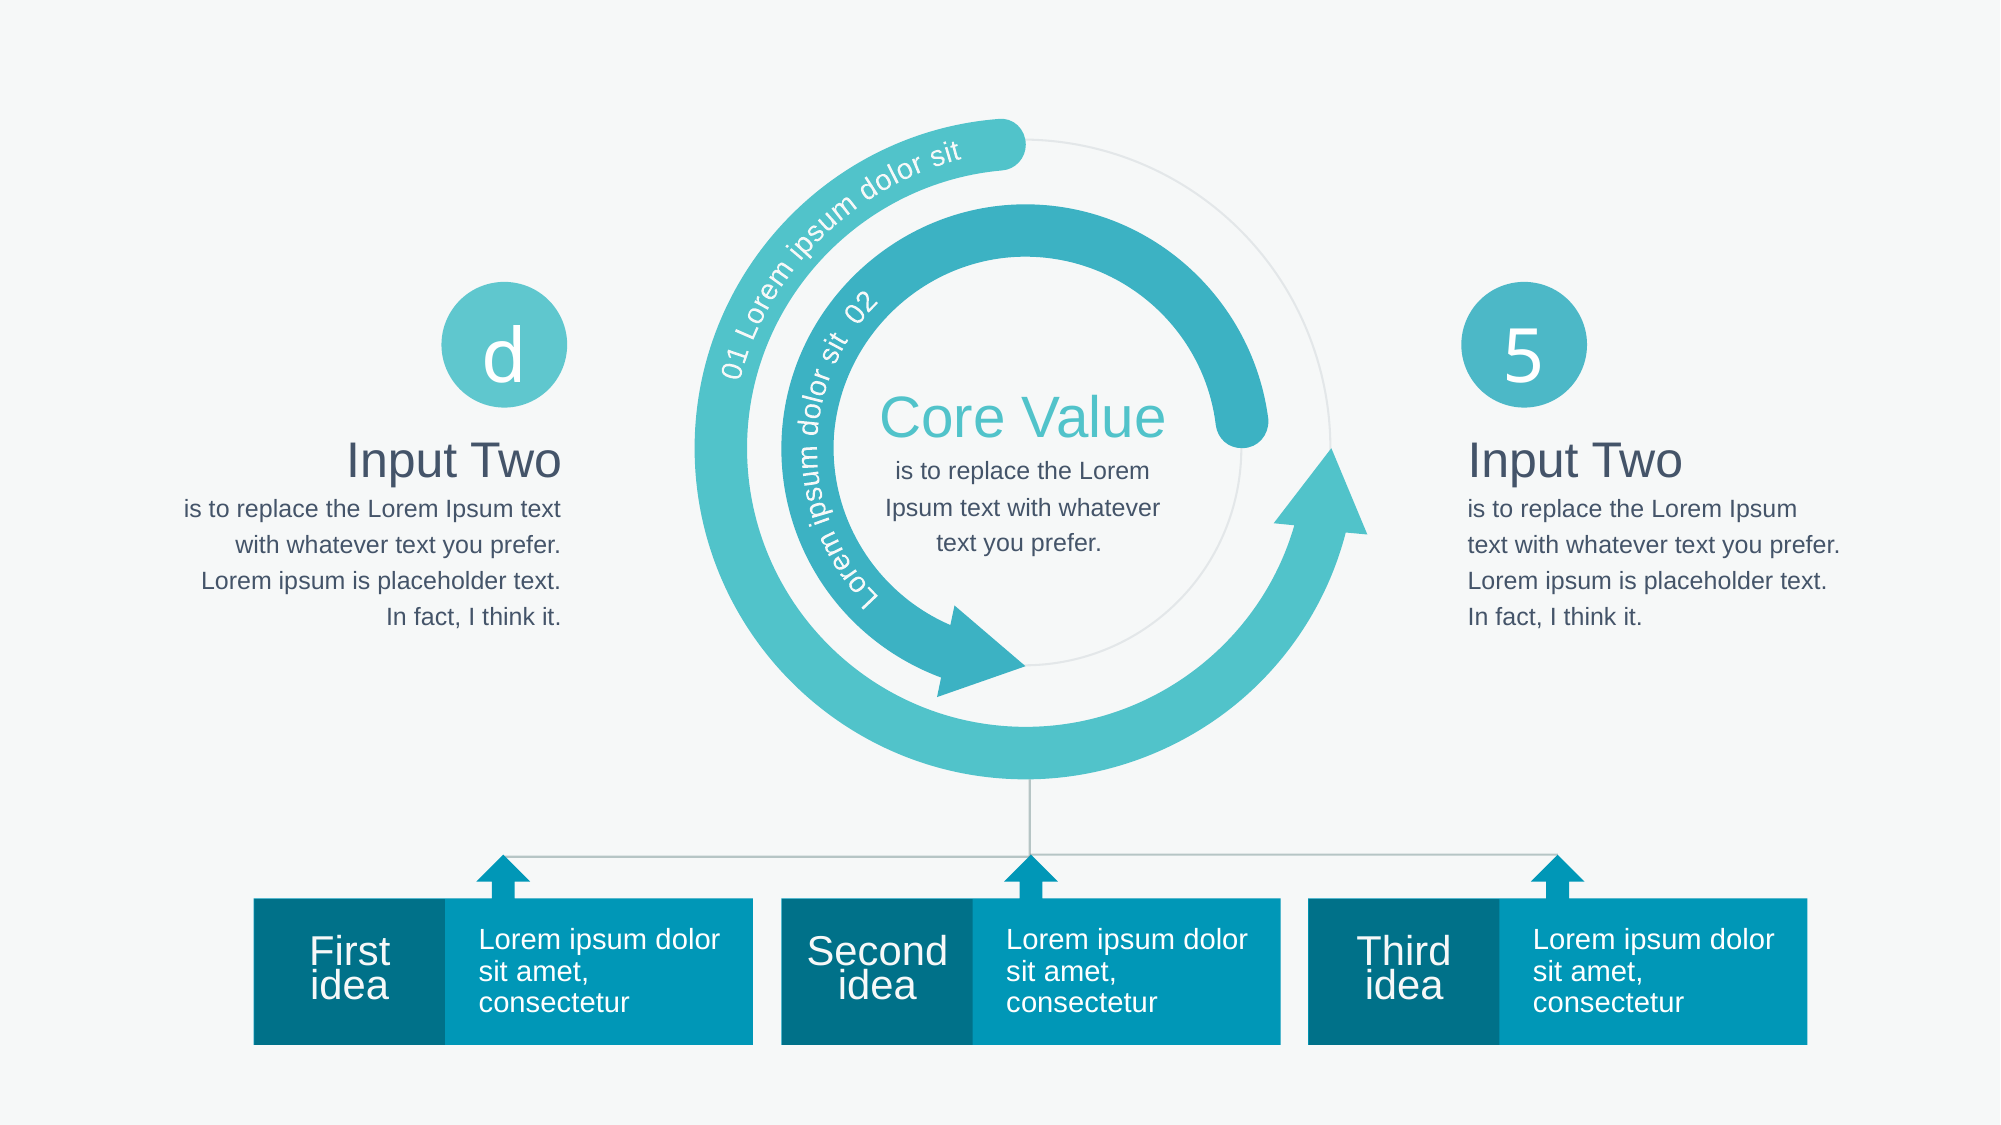

01 Lorem ipsum dolor sit

Lorem ipsum dolor sit  02
Core Value
is to replace the Lorem Ipsum text with whatever text you prefer.
d
Input Two
is to replace the Lorem Ipsum text with whatever text you prefer. Lorem ipsum is placeholder text. In fact, I think it.
5
Input Two
is to replace the Lorem Ipsum text with whatever text you prefer. Lorem ipsum is placeholder text. In fact, I think it.
Lorem ipsum dolor sit amet, consectetur
First
idea
Lorem ipsum dolor sit amet, consectetur
Second
idea
Lorem ipsum dolor sit amet, consectetur
Third
idea